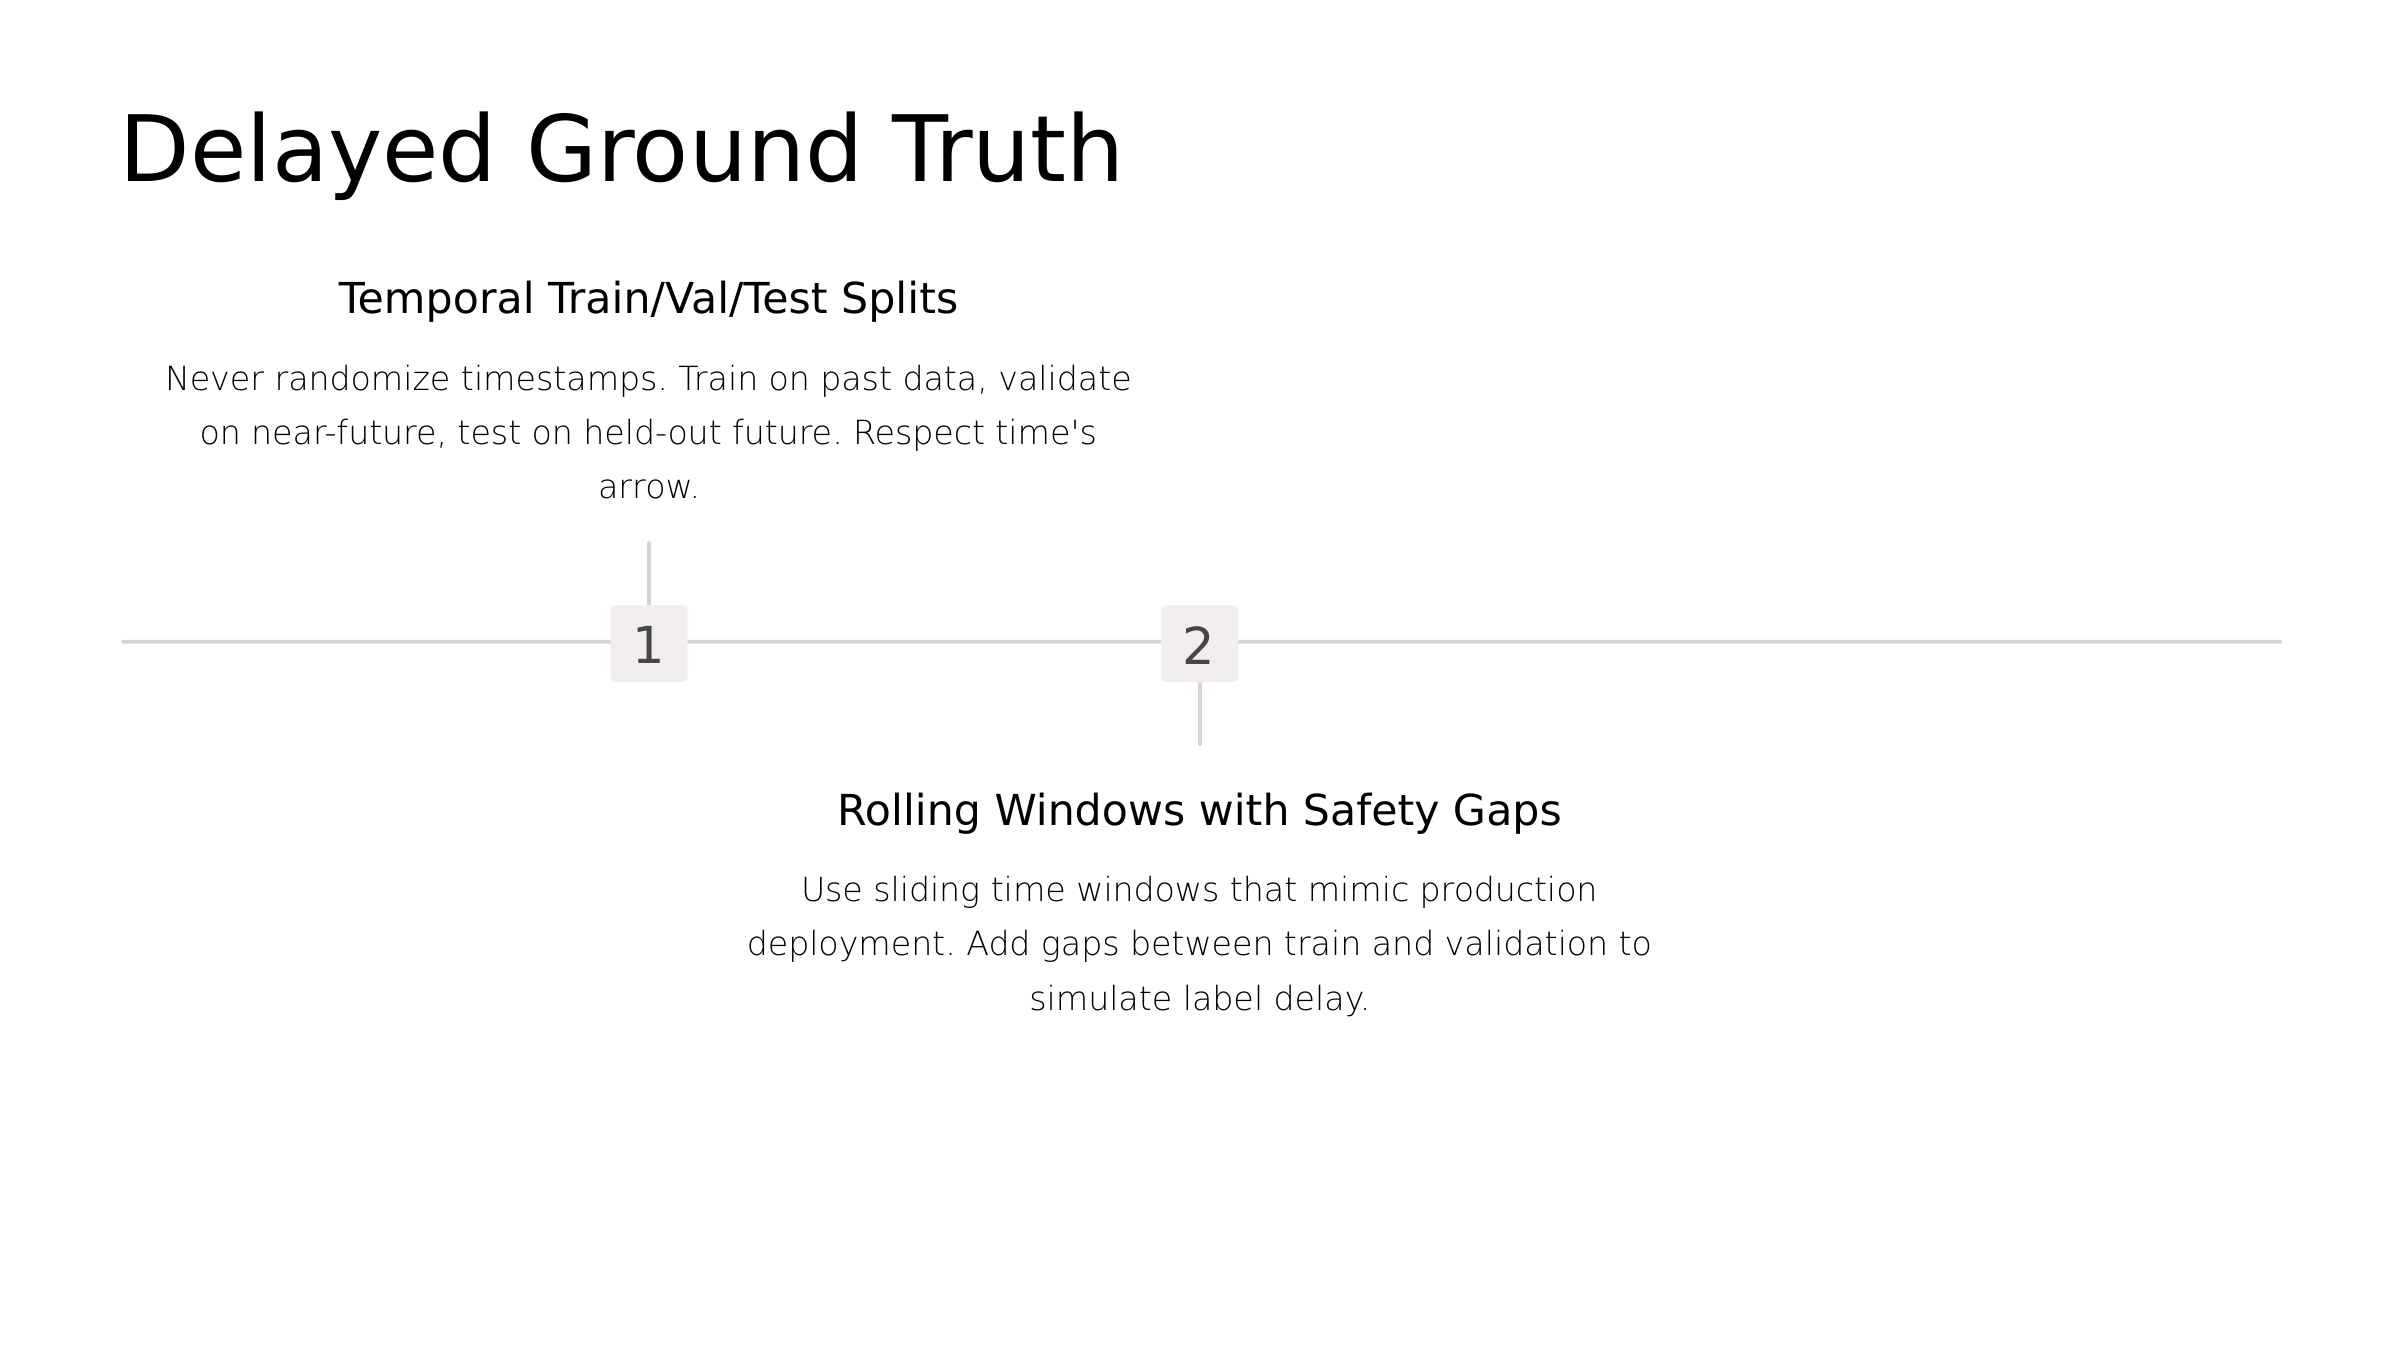

Delayed Ground Truth
Temporal Train/Val/Test Splits
Never randomize timestamps. Train on past data, validate on near-future, test on held-out future. Respect time's arrow.

1
2

Rolling Windows with Safety Gaps
Use sliding time windows that mimic production deployment. Add gaps between train and validation to simulate label delay.